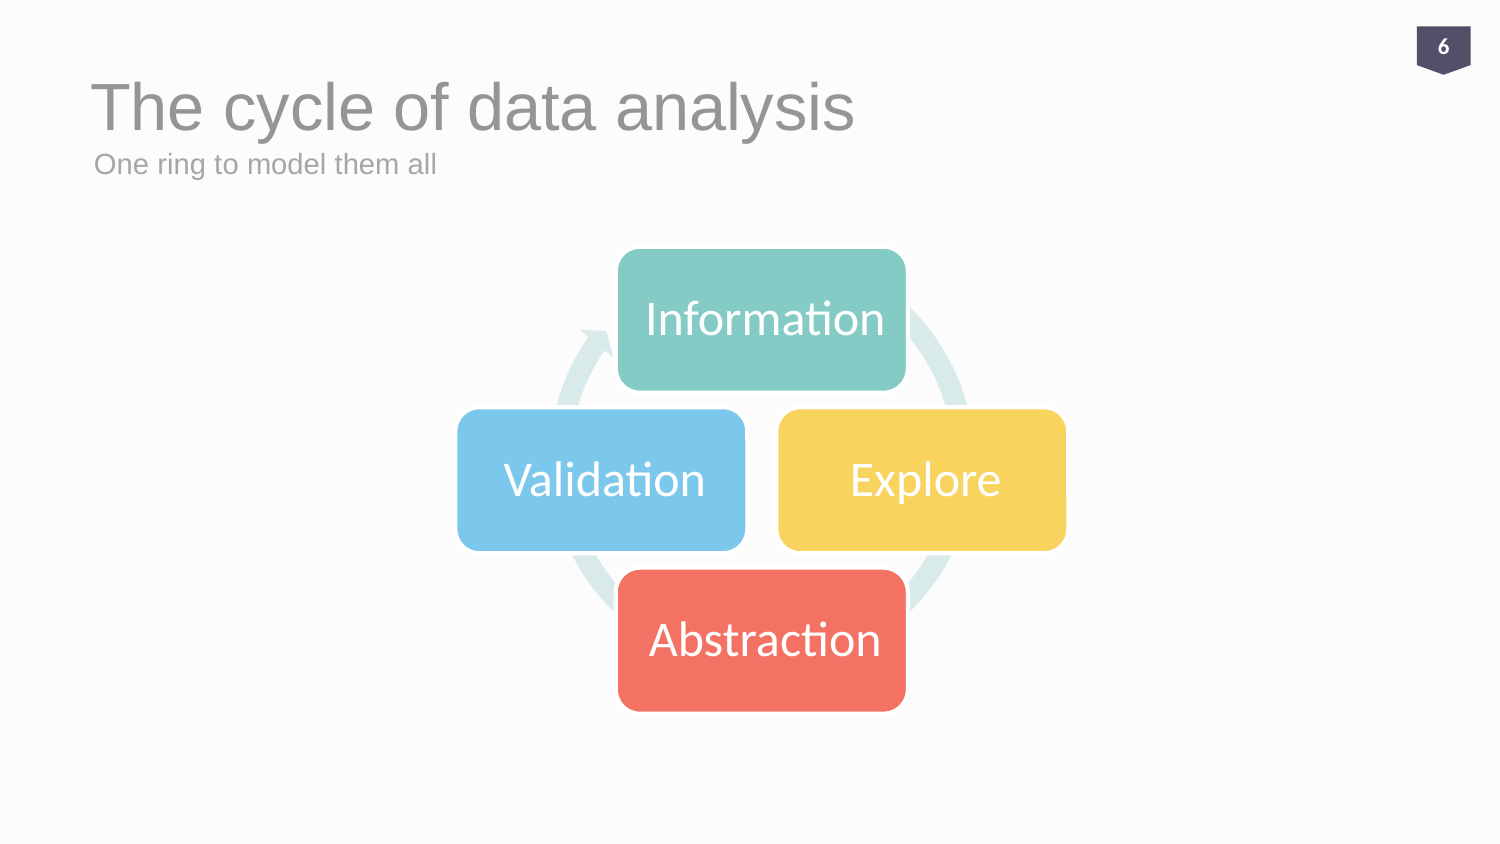

6
# The cycle of data analysis
One ring to model them all
Information
Explore
Abstraction
Validation